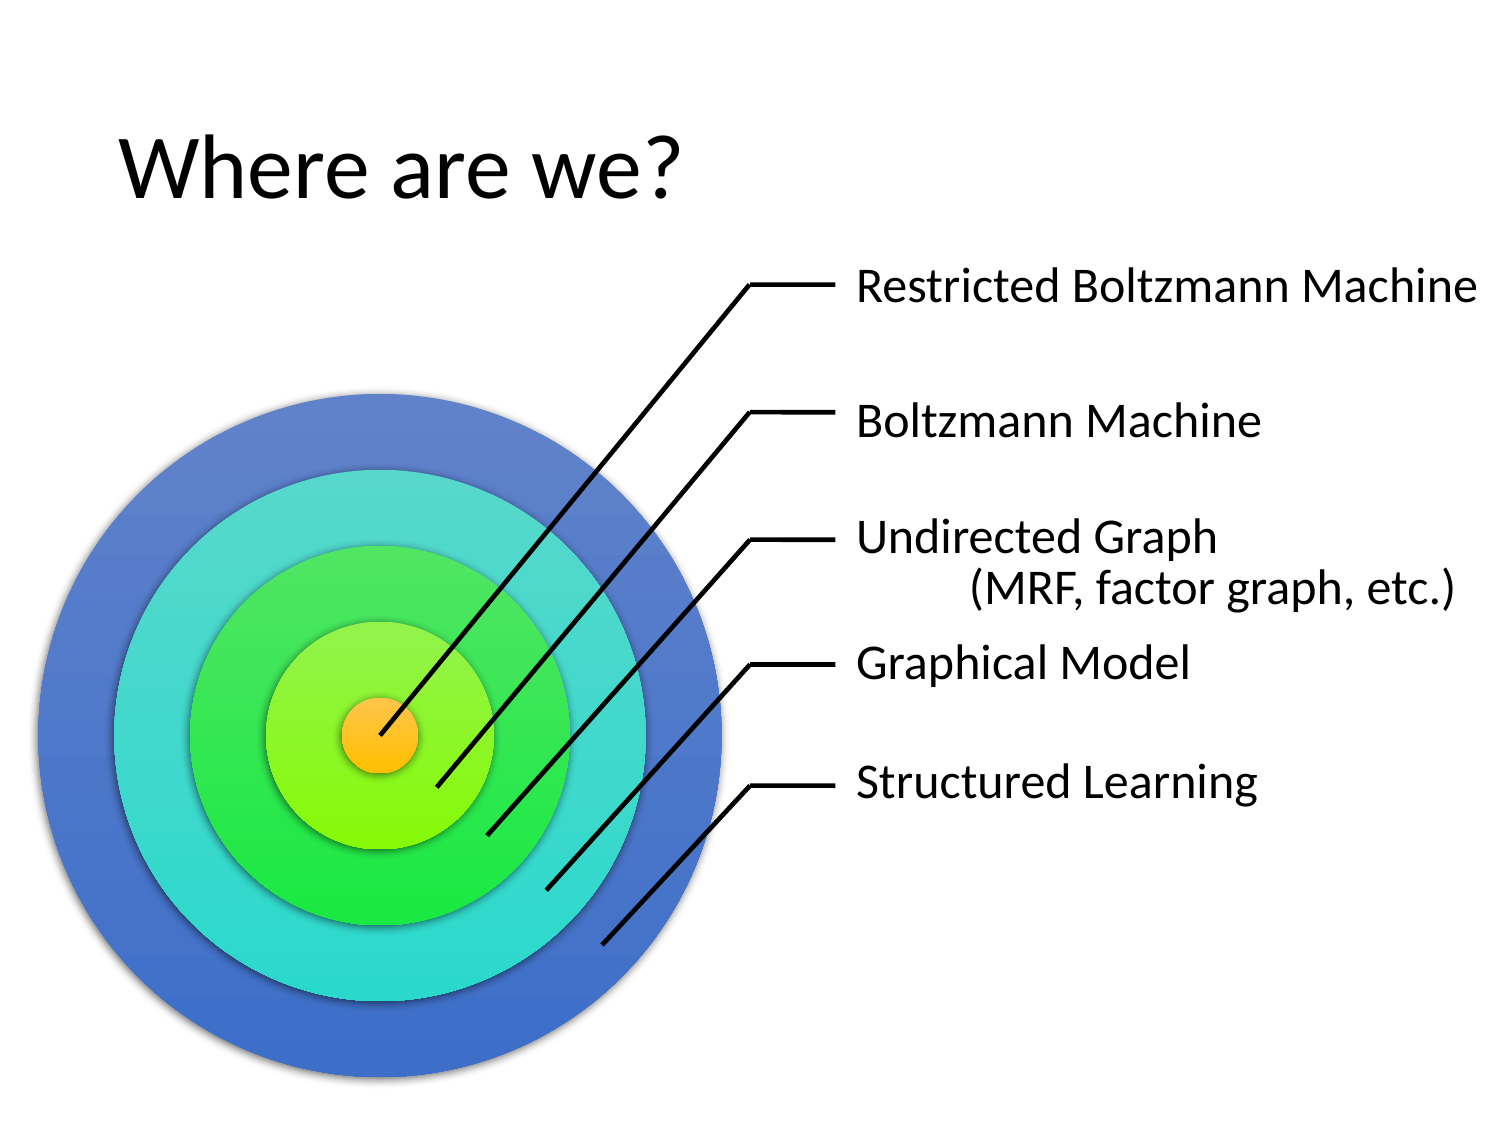

# Where are we?

Restricted Boltzmann Machine
Boltzmann Machine
Undirected Graph
(MRF, factor graph, etc.)
Graphical Model
Structured Learning